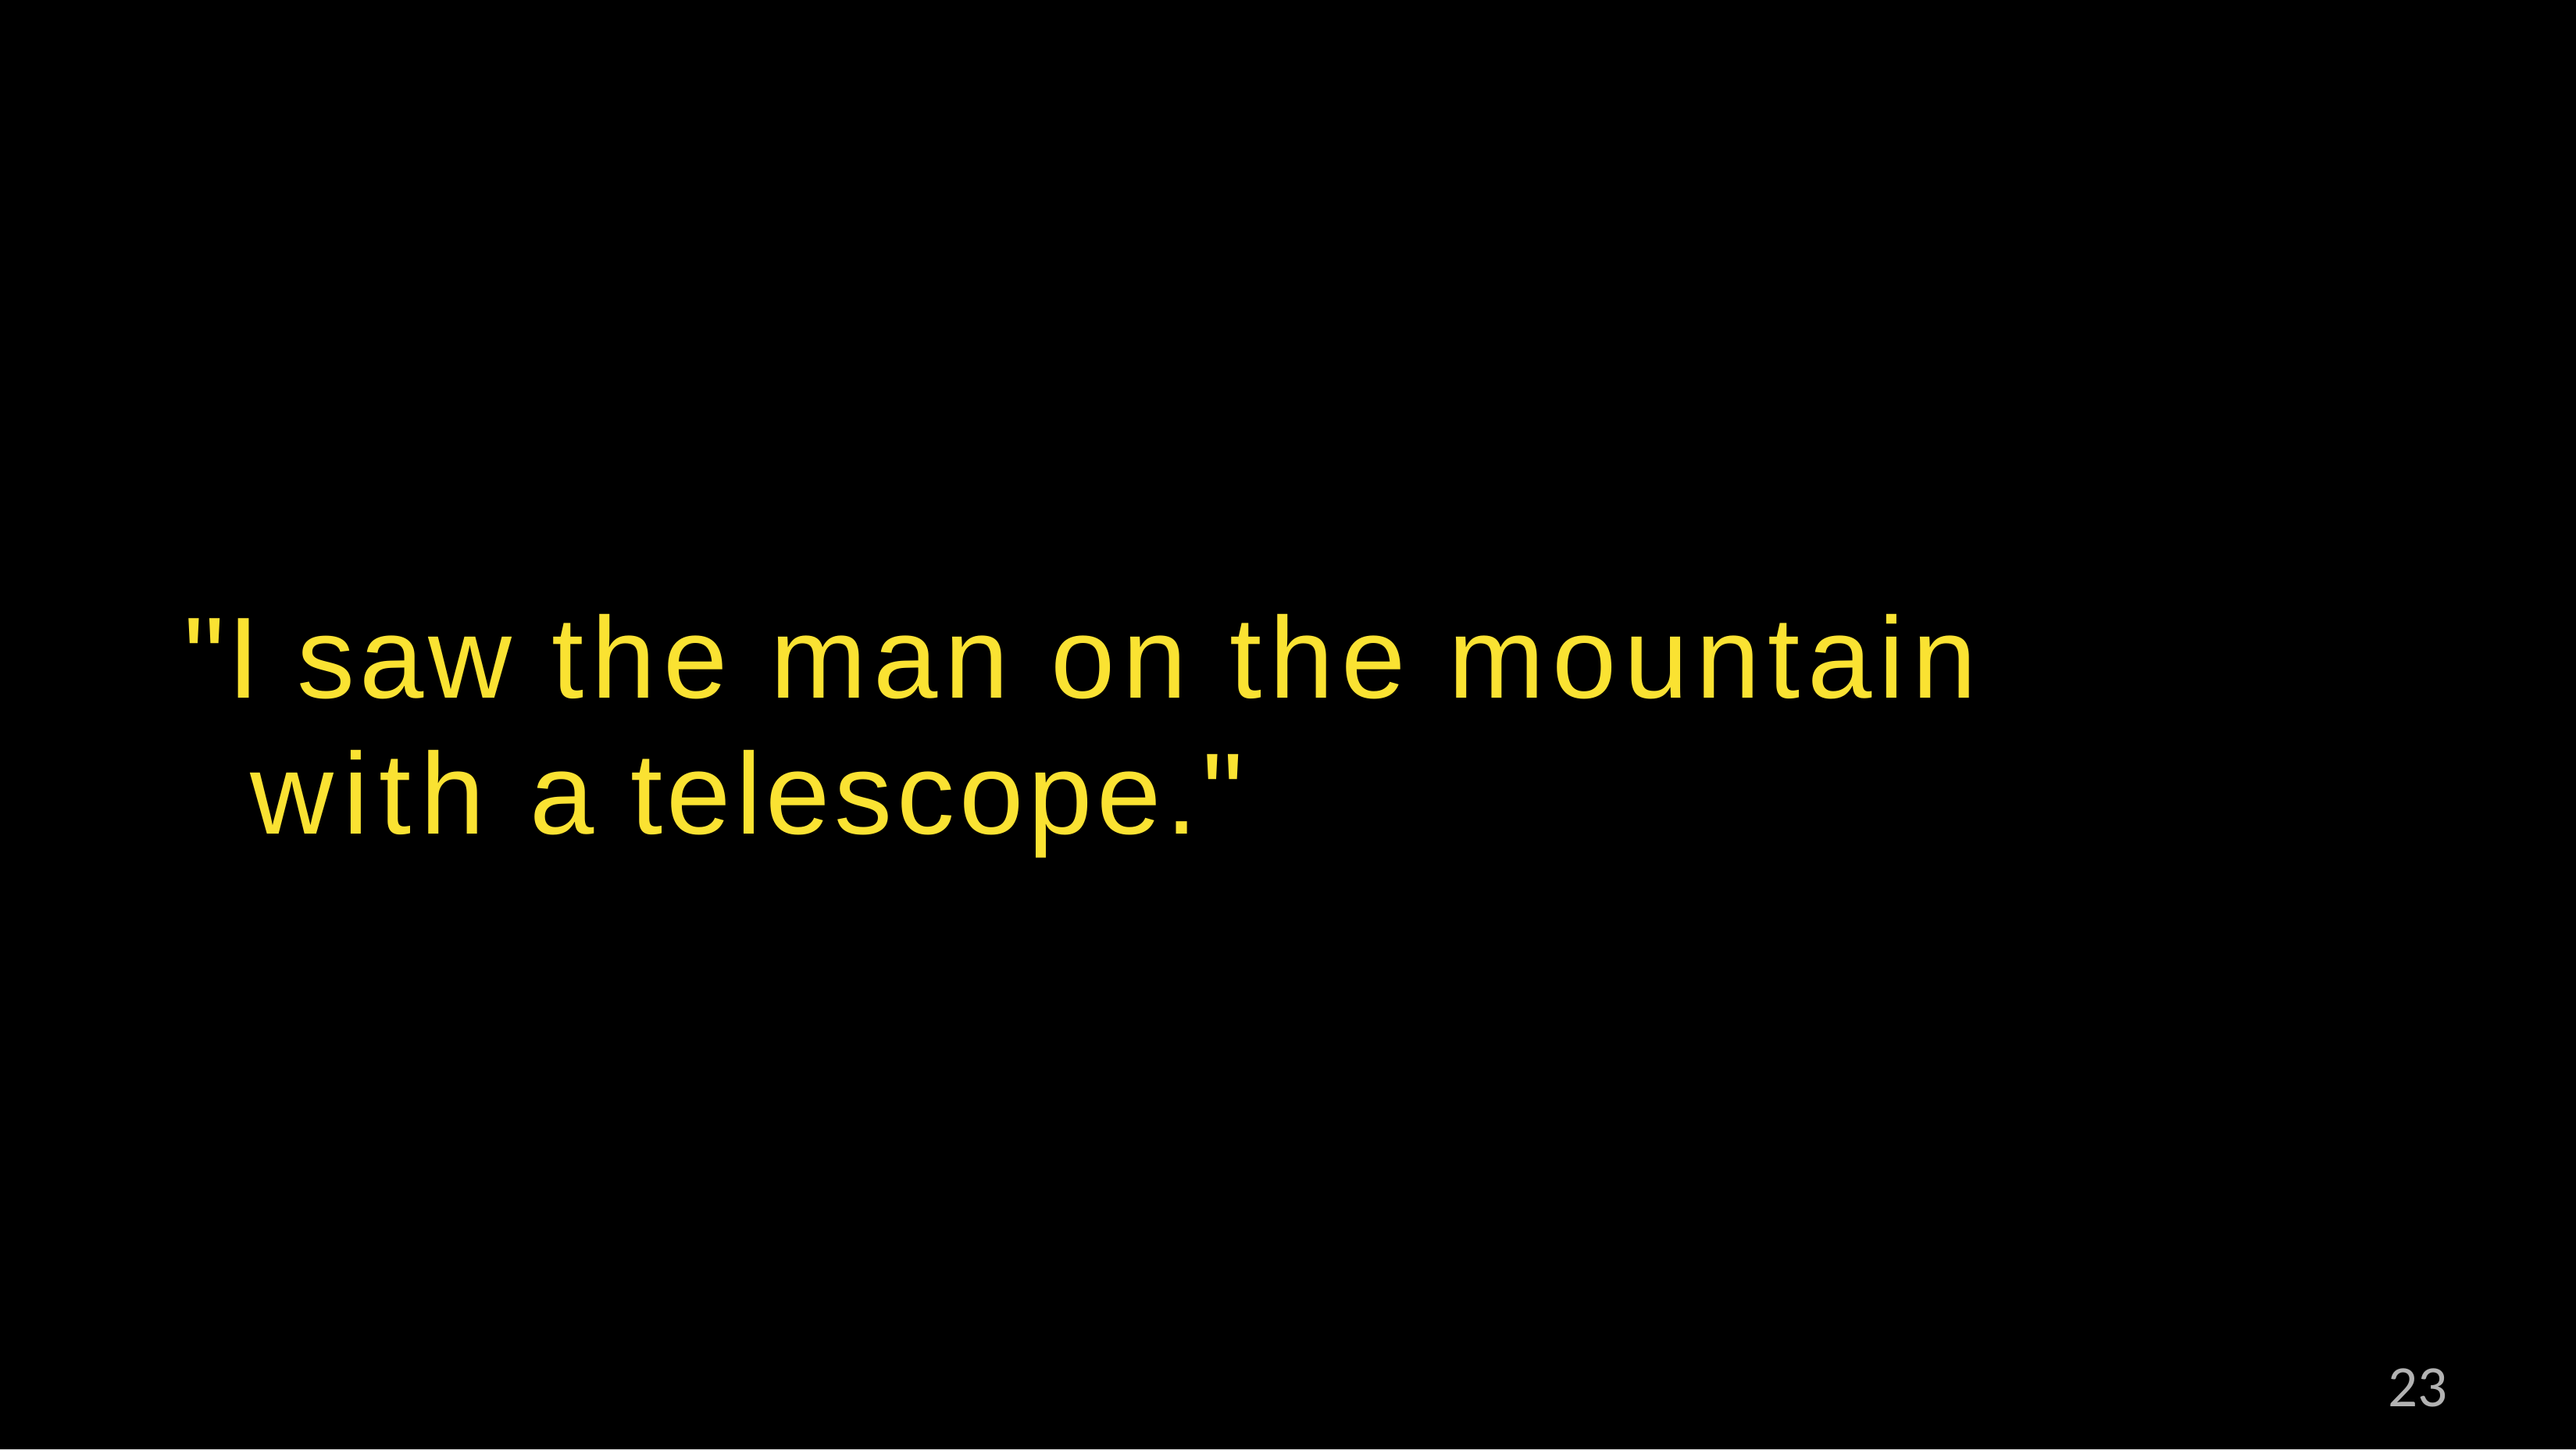

# "I saw the man on the mountain  with a telescope."
23